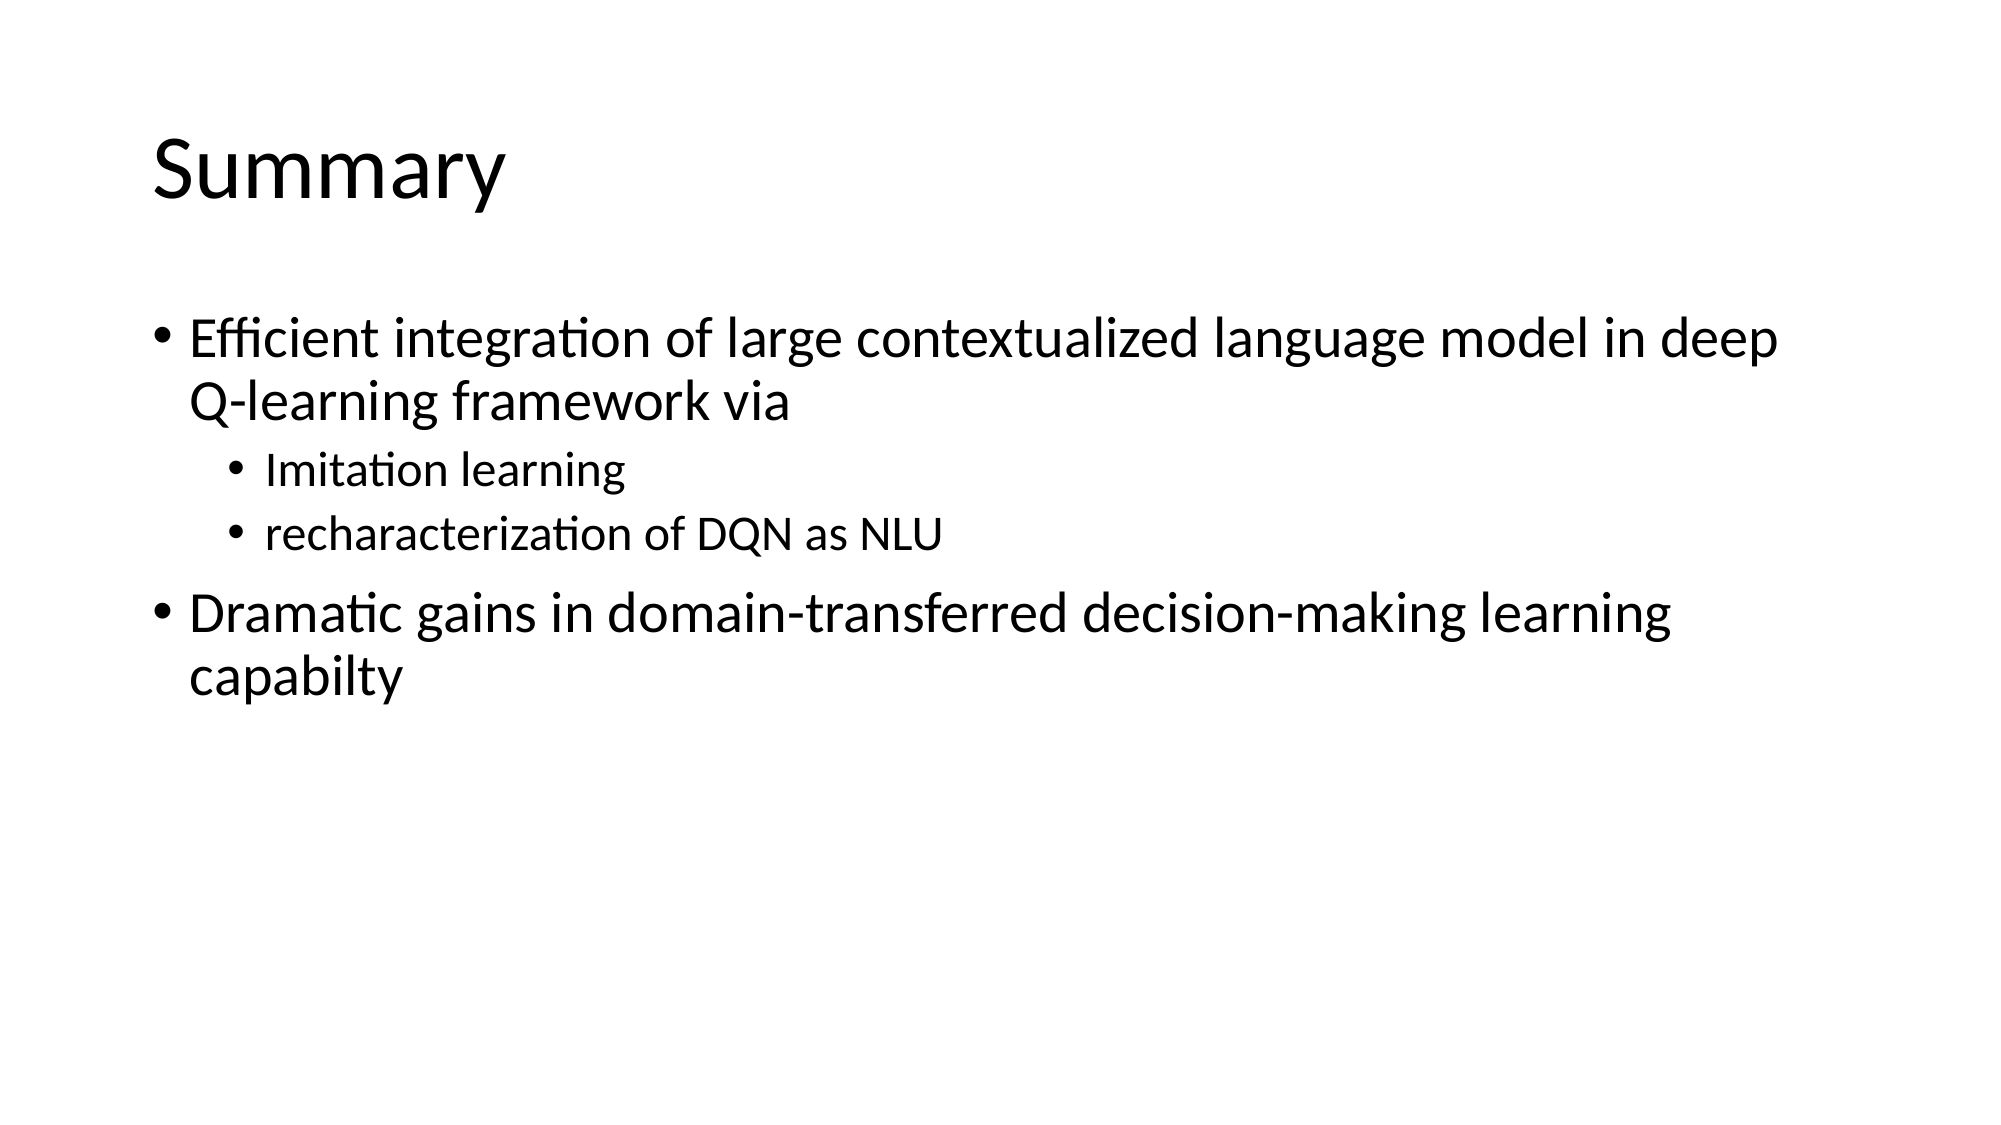

# Summary
Efficient integration of large contextualized language model in deep Q-learning framework via
Imitation learning
recharacterization of DQN as NLU
Dramatic gains in domain-transferred decision-making learning capabilty